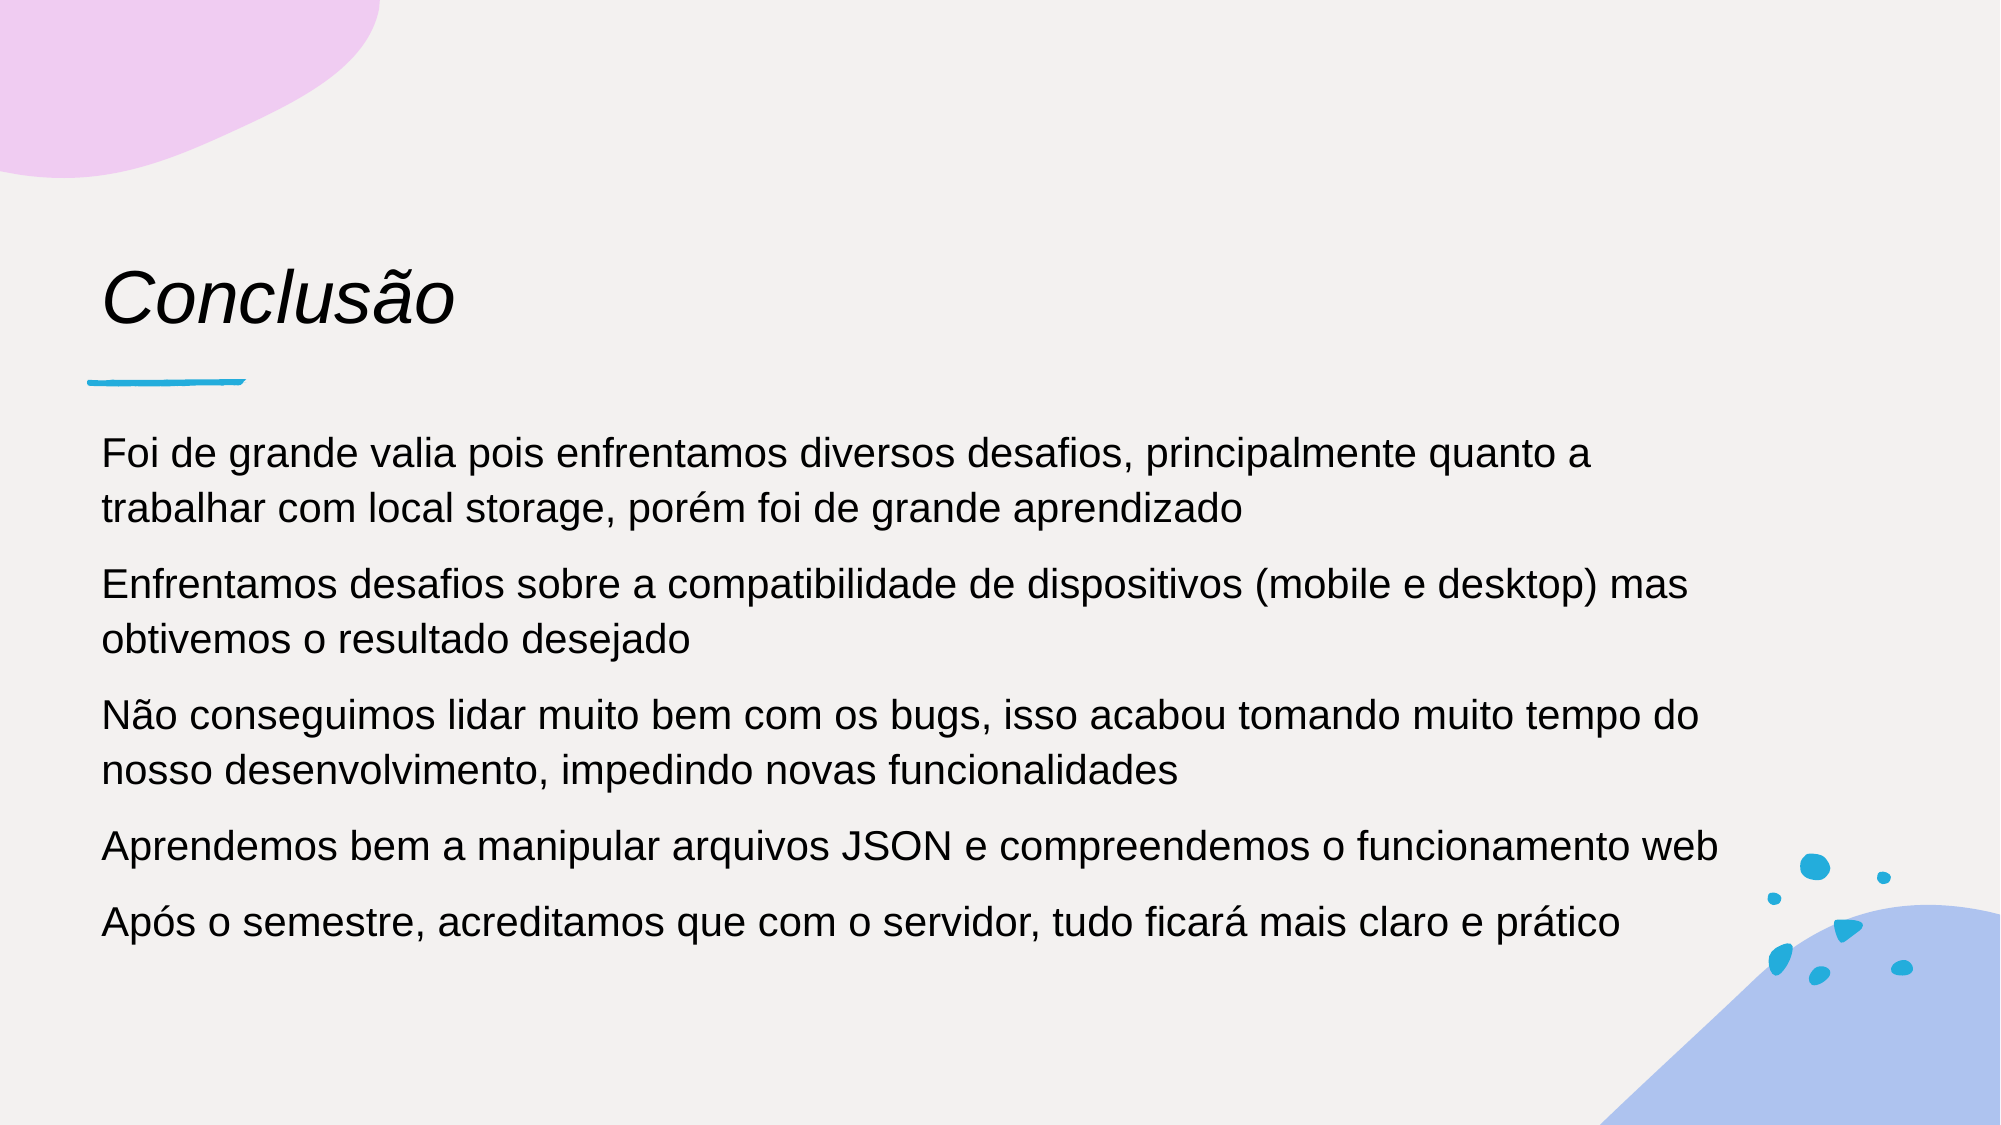

# Conclusão
Foi de grande valia pois enfrentamos diversos desafios, principalmente quanto a trabalhar com local storage, porém foi de grande aprendizado
Enfrentamos desafios sobre a compatibilidade de dispositivos (mobile e desktop) mas obtivemos o resultado desejado
Não conseguimos lidar muito bem com os bugs, isso acabou tomando muito tempo do nosso desenvolvimento, impedindo novas funcionalidades
Aprendemos bem a manipular arquivos JSON e compreendemos o funcionamento web
Após o semestre, acreditamos que com o servidor, tudo ficará mais claro e prático